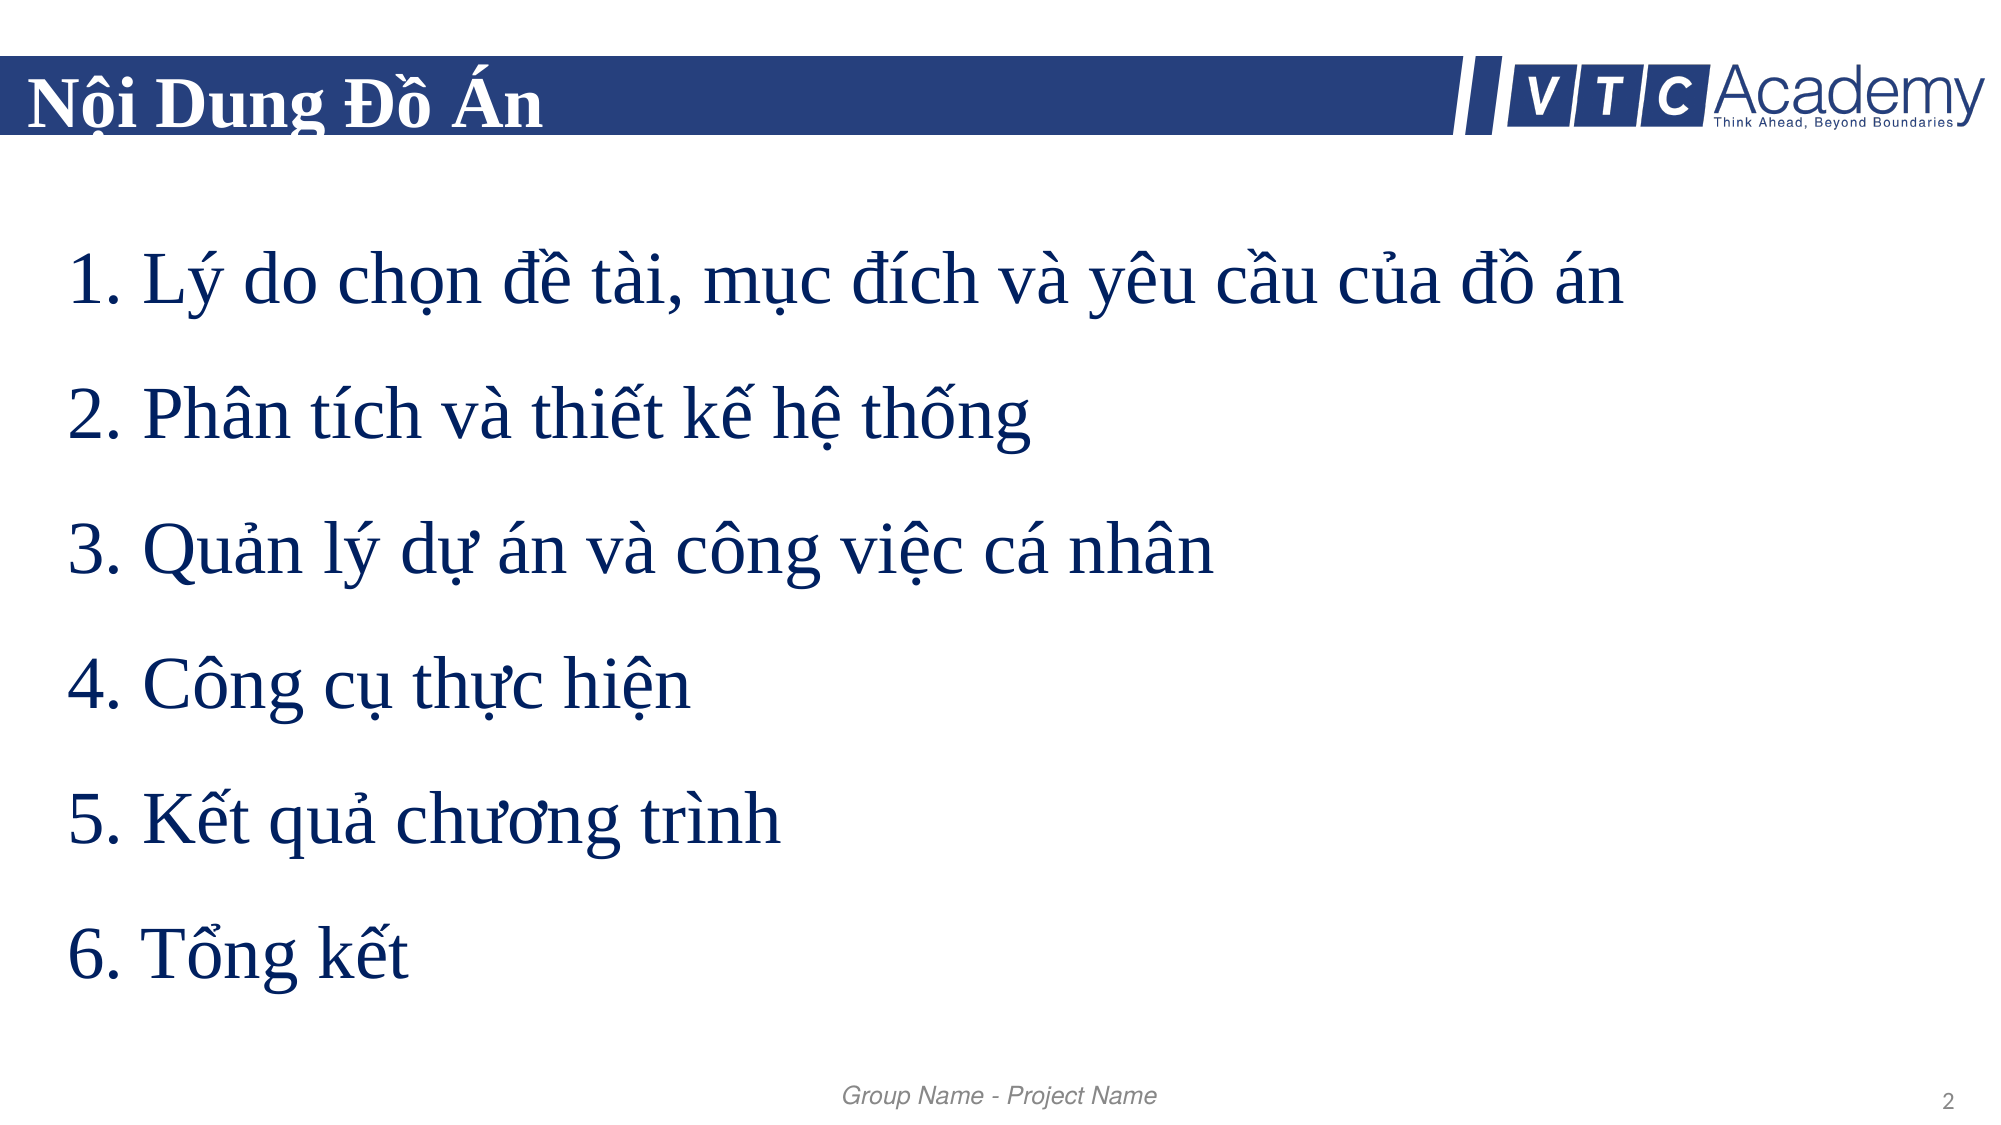

# Nội Dung Đồ Án
1. Lý do chọn đề tài, mục đích và yêu cầu của đồ án
2. Phân tích và thiết kế hệ thống
3. Quản lý dự án và công việc cá nhân
4. Công cụ thực hiện
5. Kết quả chương trình
6. Tổng kết

2